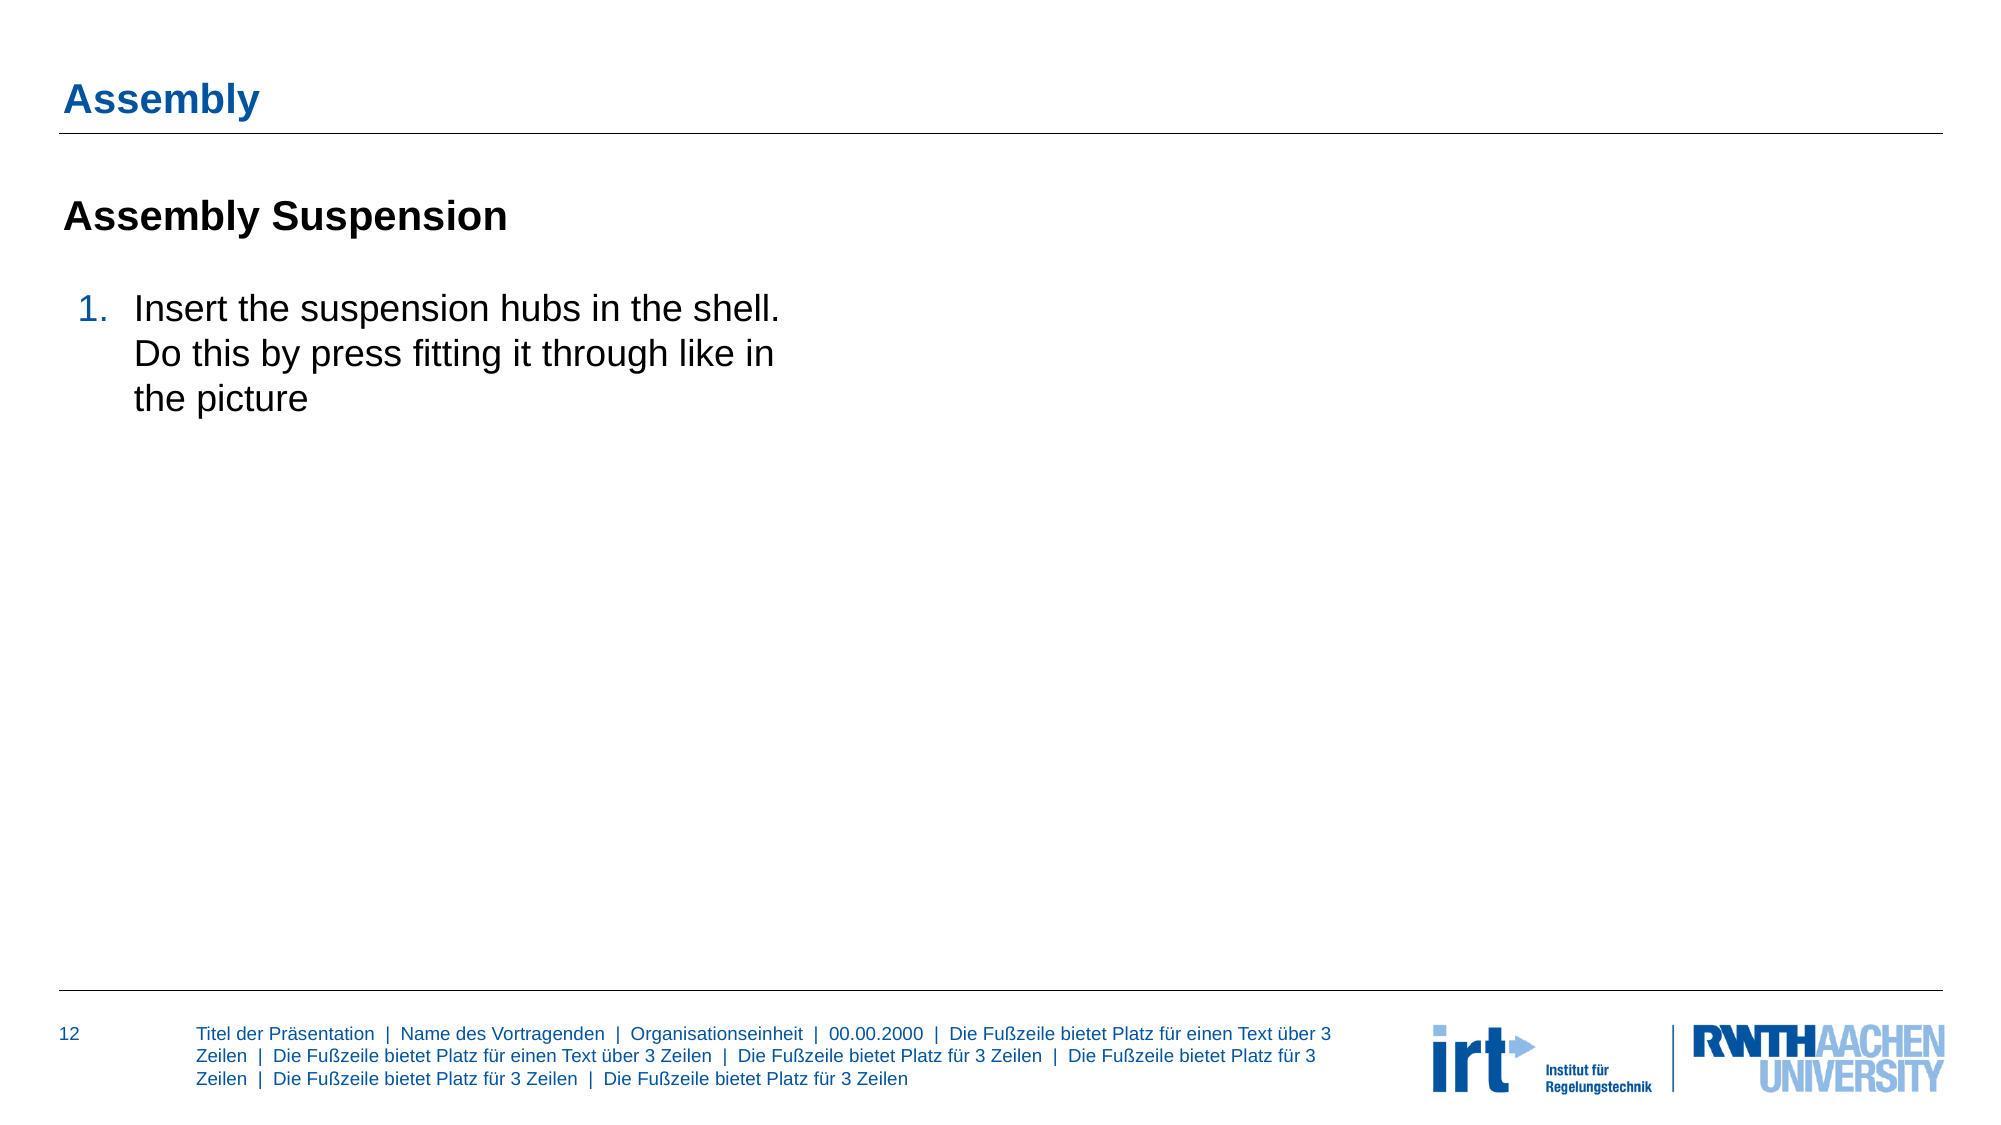

# Assembly
Assembly Suspension
Insert the suspension hubs in the shell. Do this by press fitting it through like in the picture